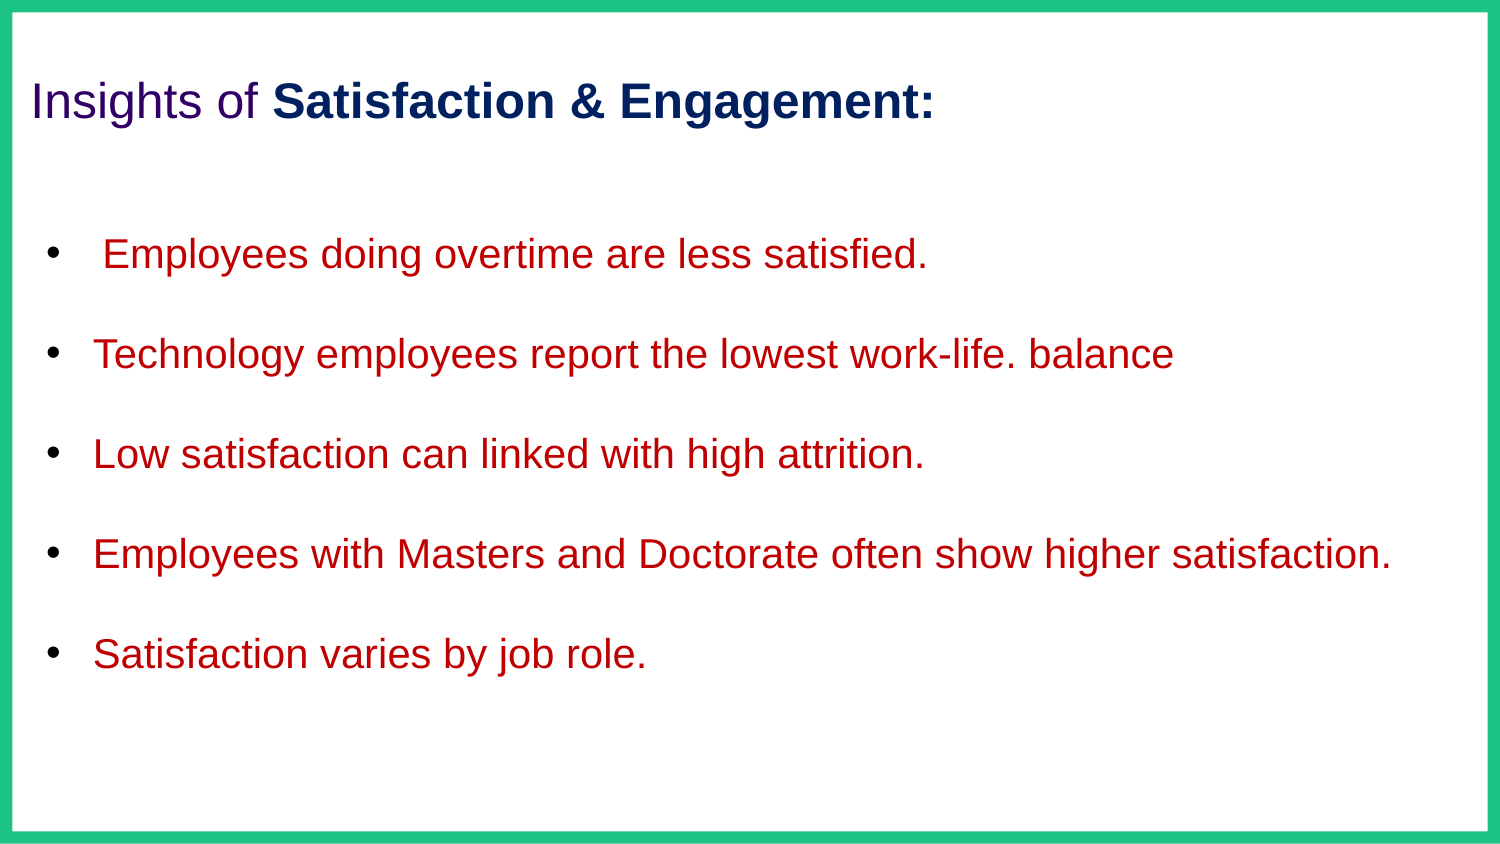

# Insights of Satisfaction & Engagement:
Employees doing overtime are less satisfied.

Technology employees report the lowest work-life. balance

Low satisfaction can linked with high attrition.

Employees with Masters and Doctorate often show higher satisfaction.

Satisfaction varies by job role.